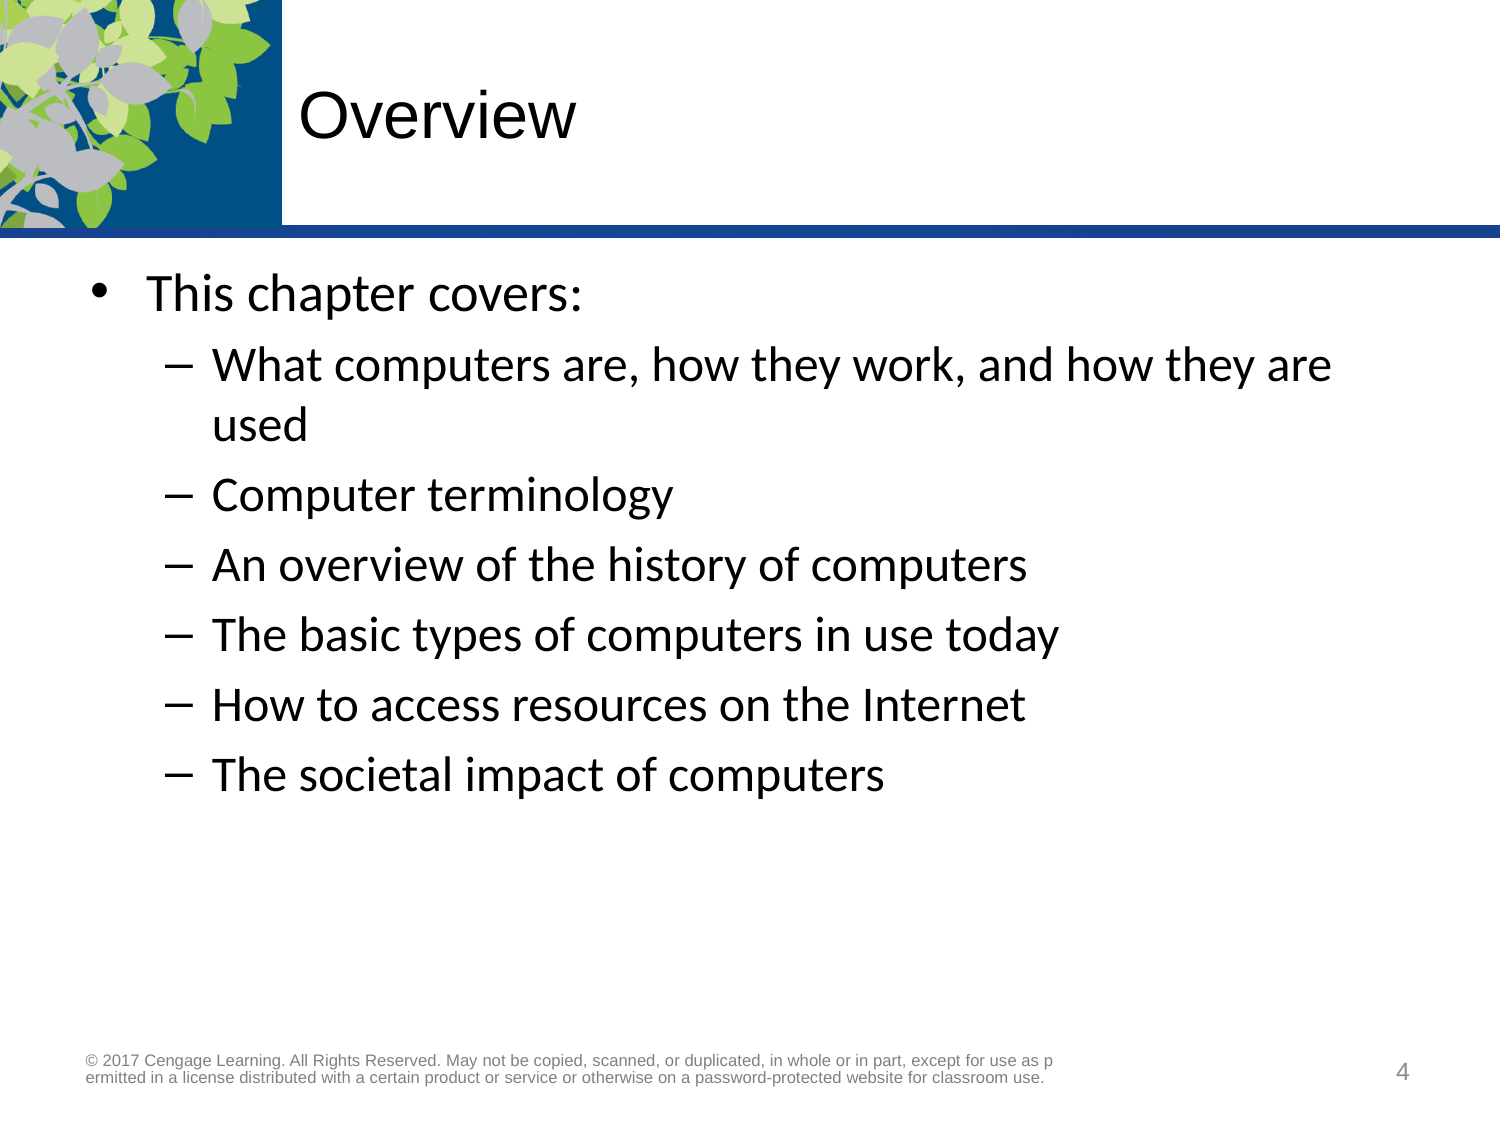

# Overview
This chapter covers:
What computers are, how they work, and how they are used
Computer terminology
An overview of the history of computers
The basic types of computers in use today
How to access resources on the Internet
The societal impact of computers
4
© 2017 Cengage Learning. All Rights Reserved. May not be copied, scanned, or duplicated, in whole or in part, except for use as permitted in a license distributed with a certain product or service or otherwise on a password-protected website for classroom use.